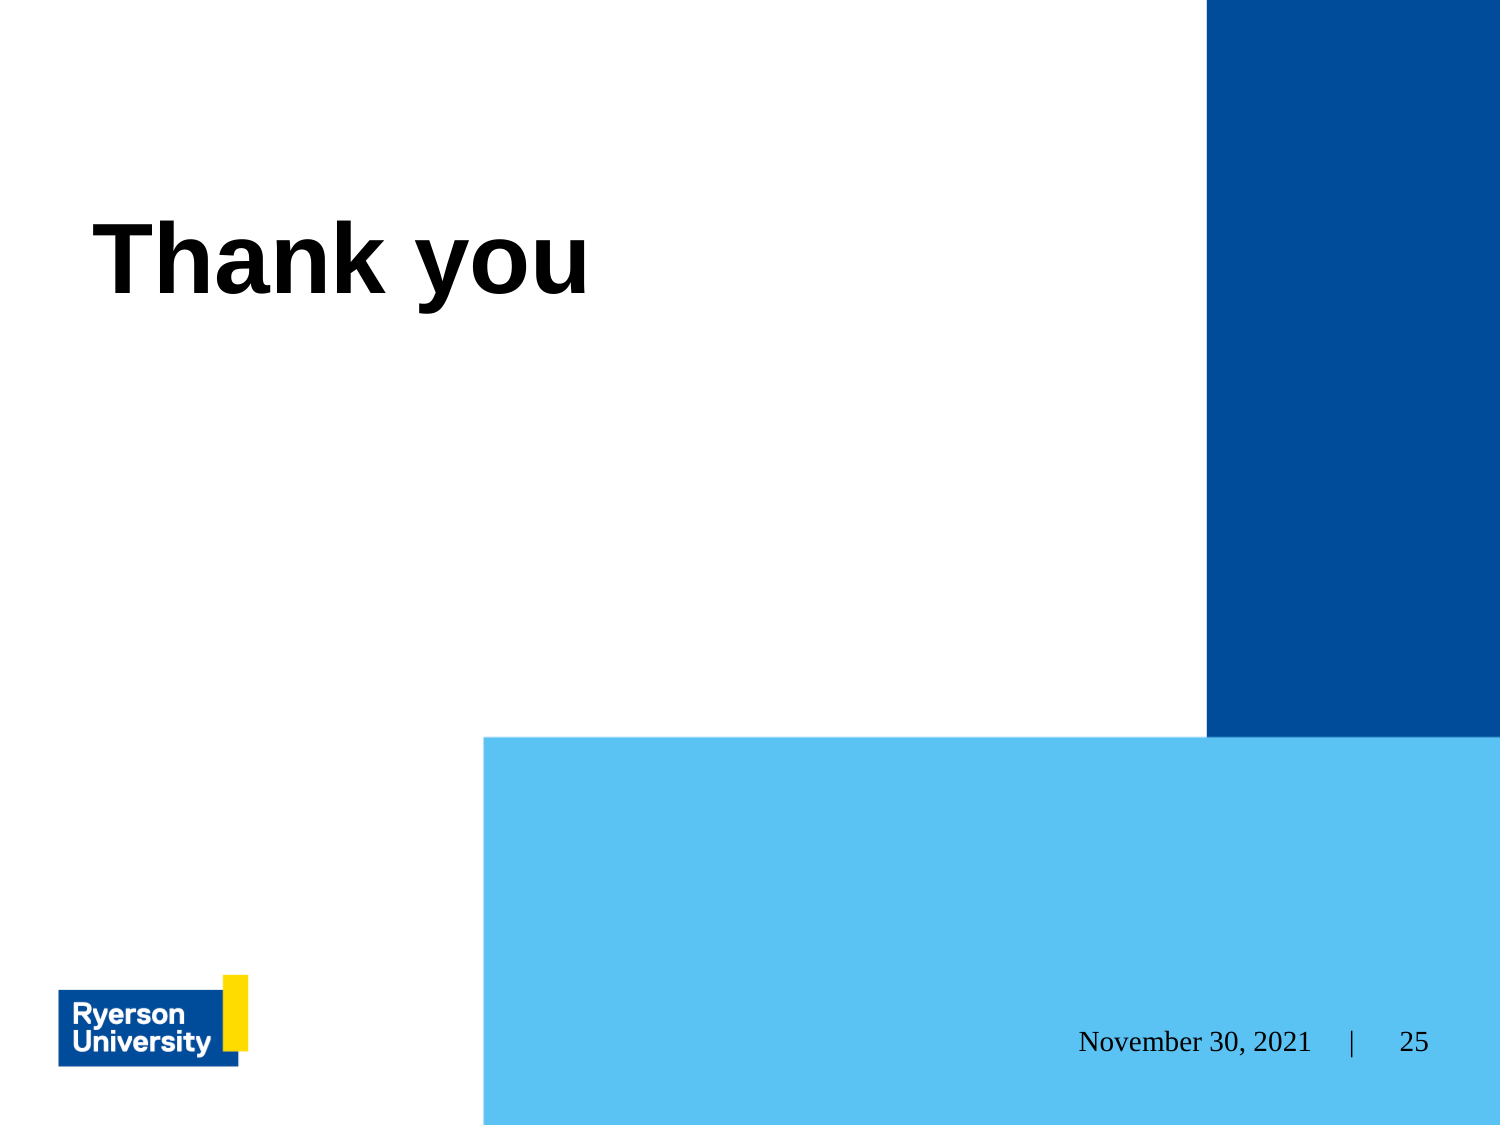

# Thank you
25
November 30, 2021     |